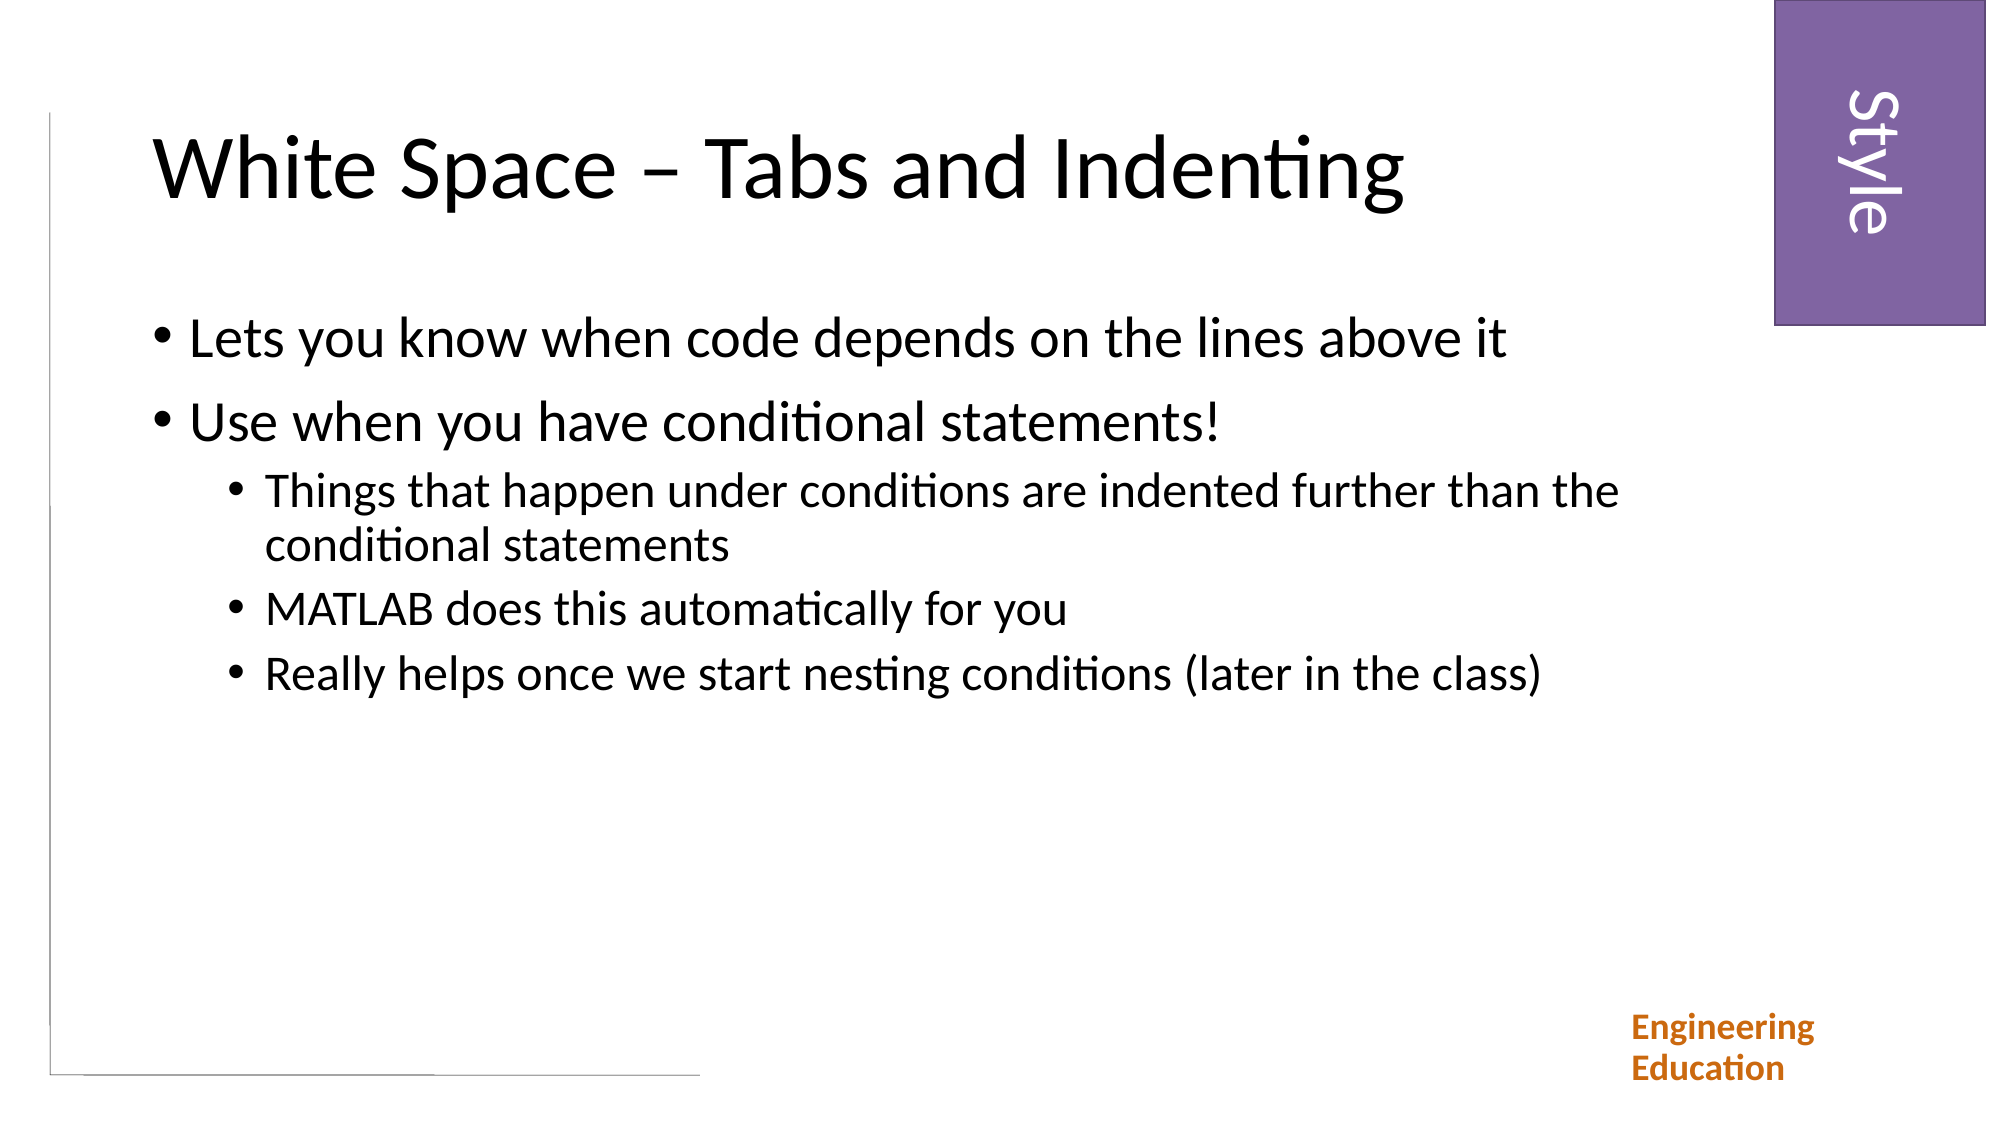

Style
# White Space – Tabs and Indenting
Lets you know when code depends on the lines above it
Use when you have conditional statements!
Things that happen under conditions are indented further than the conditional statements
MATLAB does this automatically for you
Really helps once we start nesting conditions (later in the class)